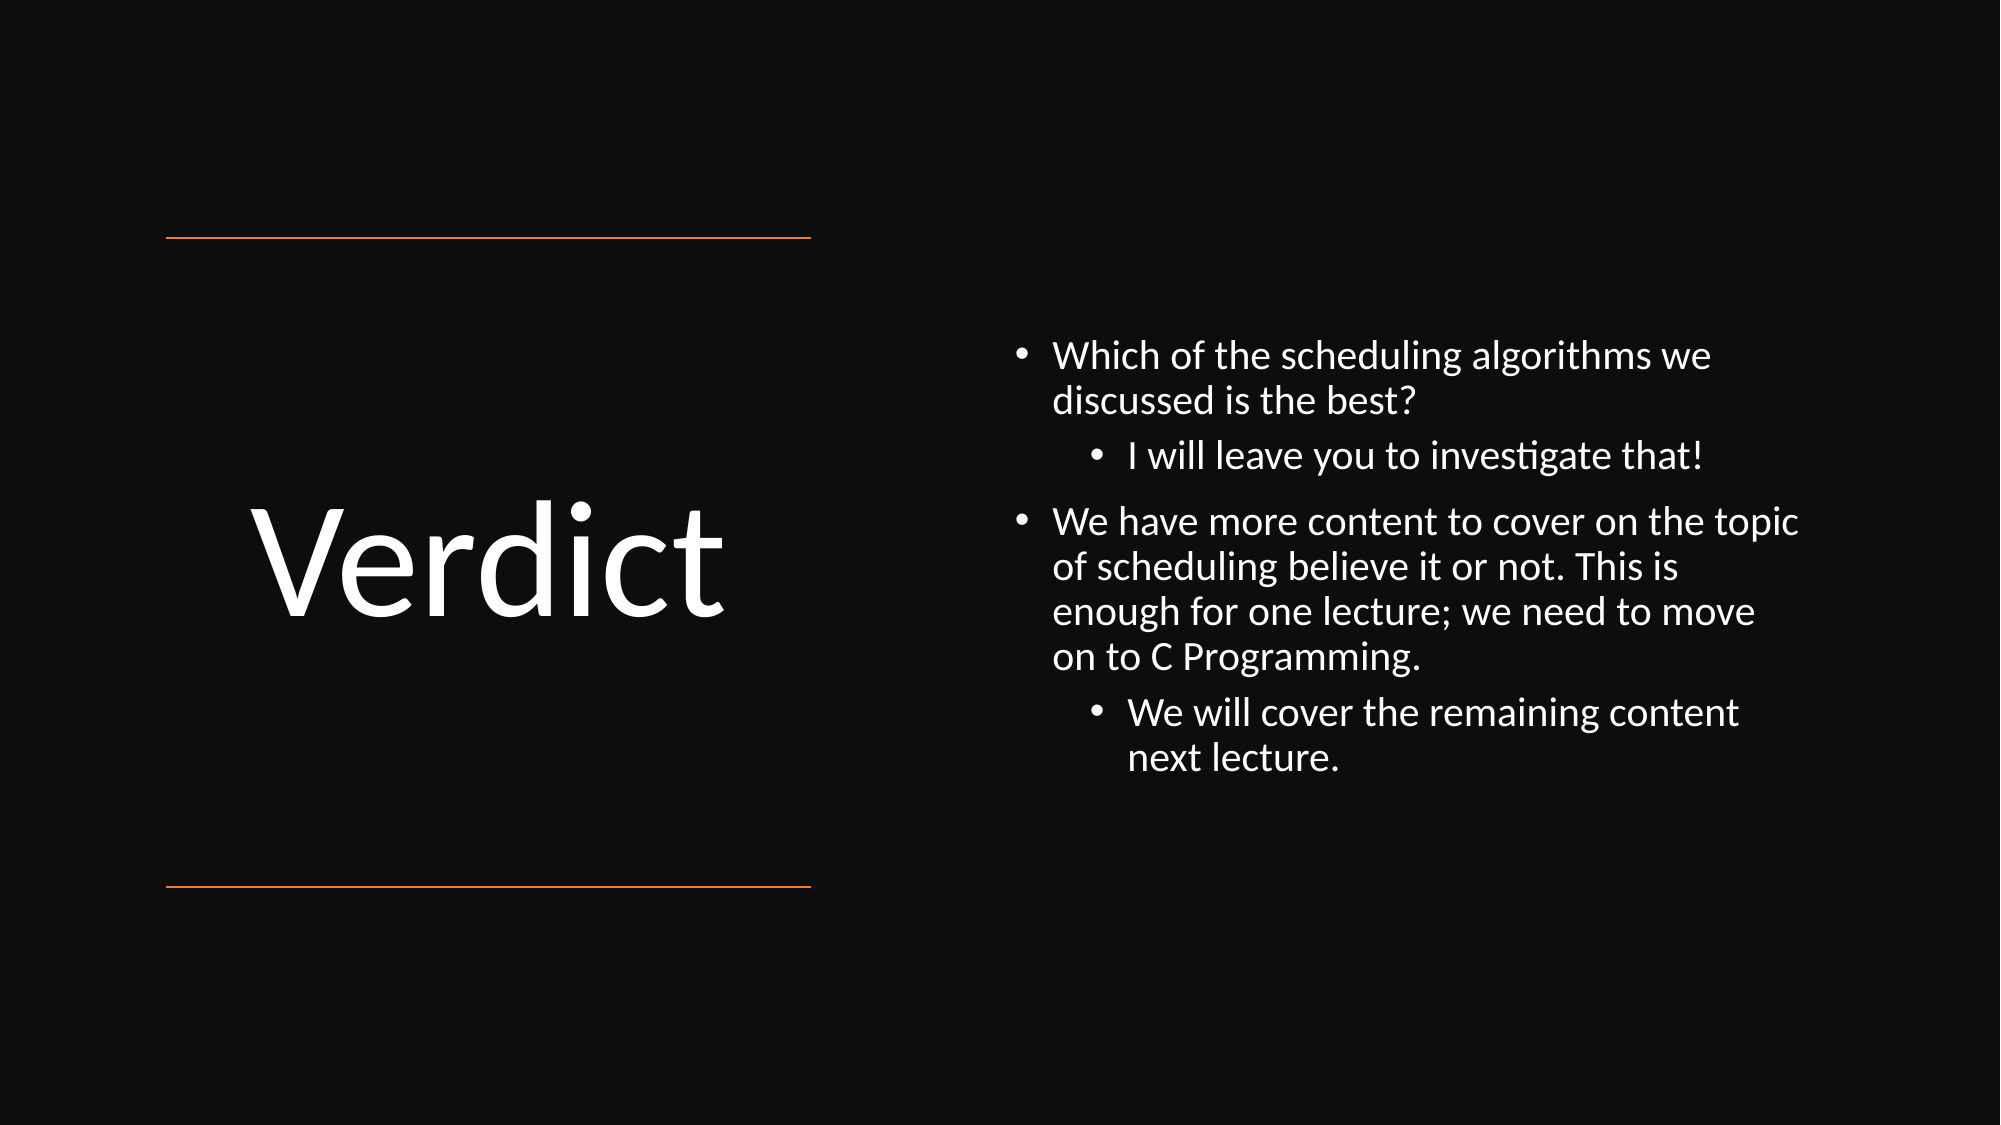

Which of the scheduling algorithms we discussed is the best?
I will leave you to investigate that!
We have more content to cover on the topic of scheduling believe it or not. This is enough for one lecture; we need to move on to C Programming.
We will cover the remaining content next lecture.
# Verdict